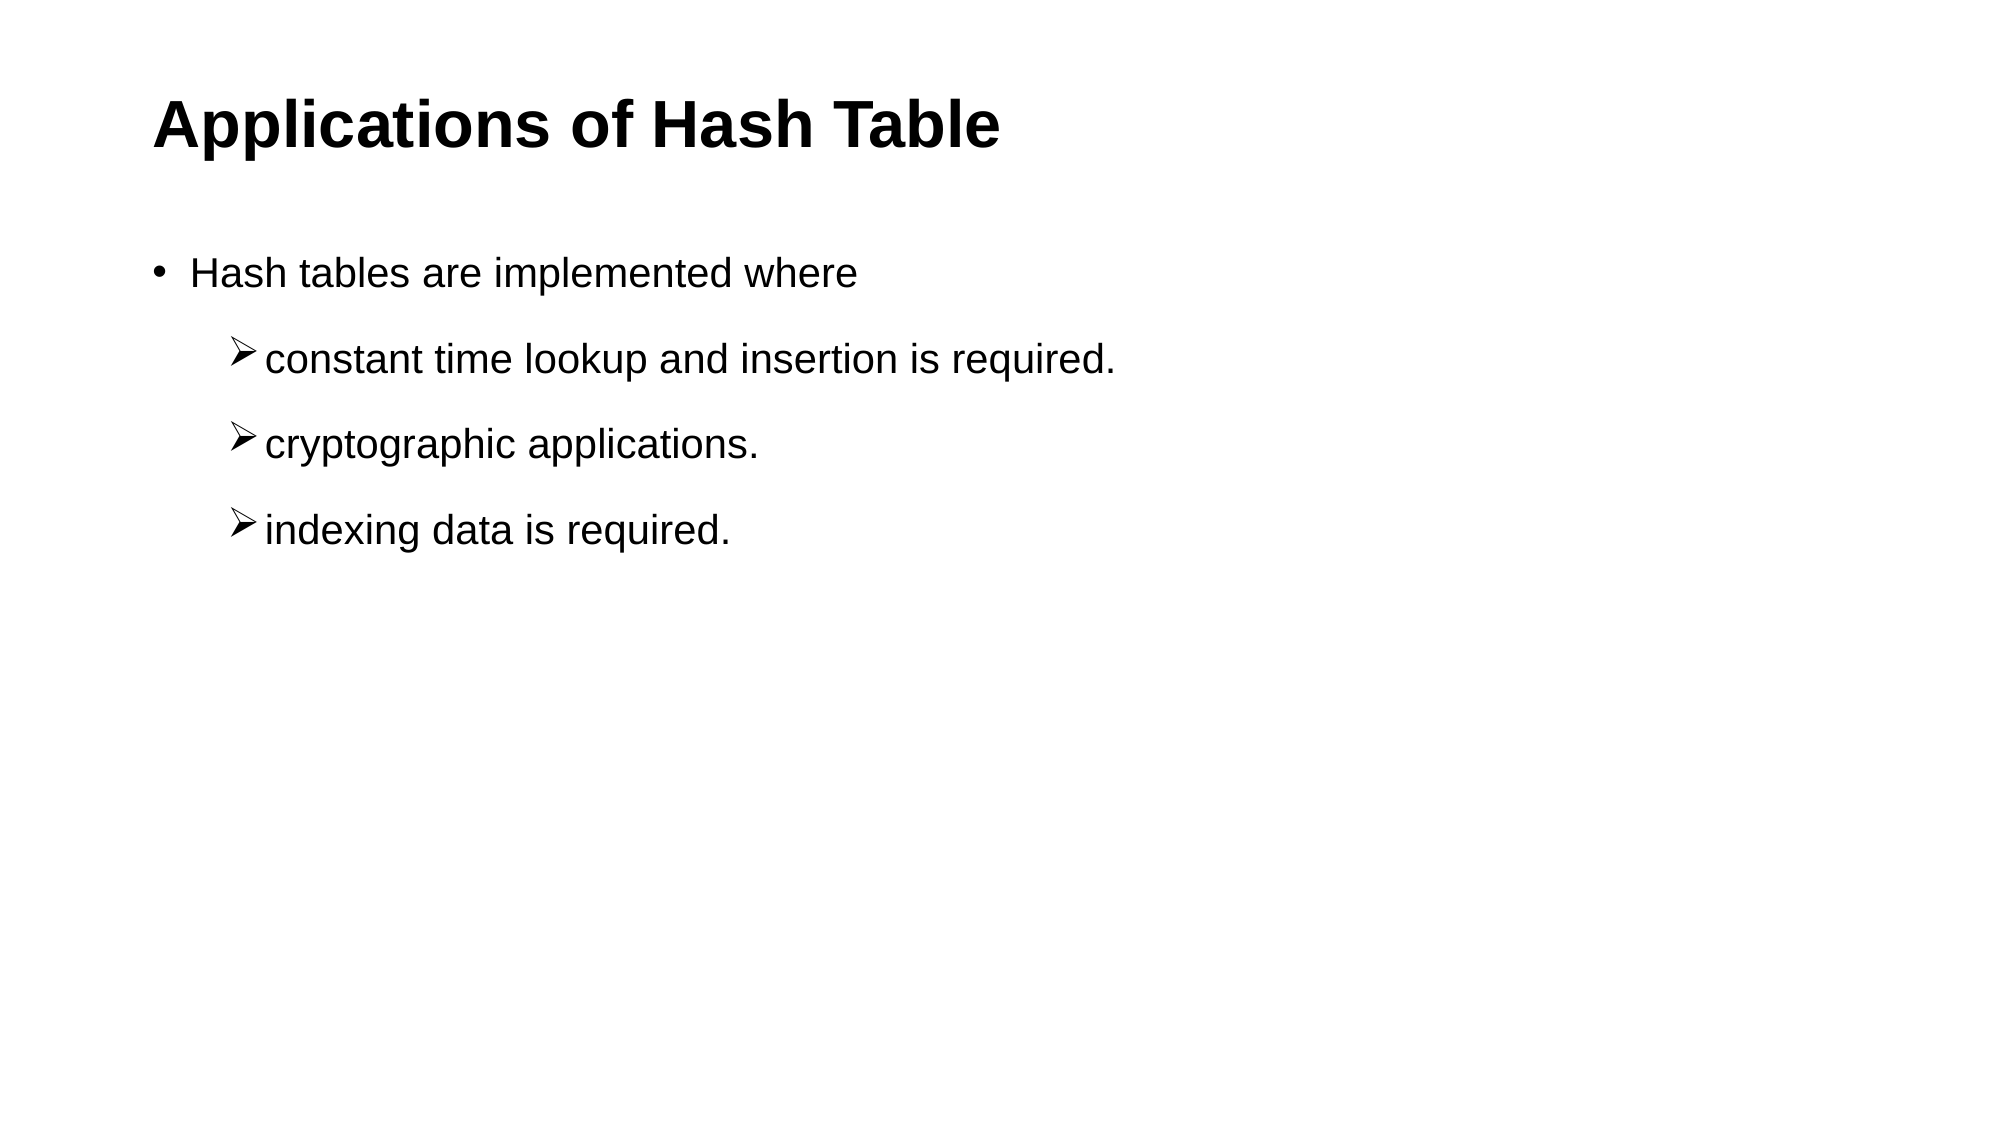

# Applications of Hash Table
Hash tables are implemented where
constant time lookup and insertion is required.
cryptographic applications.
indexing data is required.